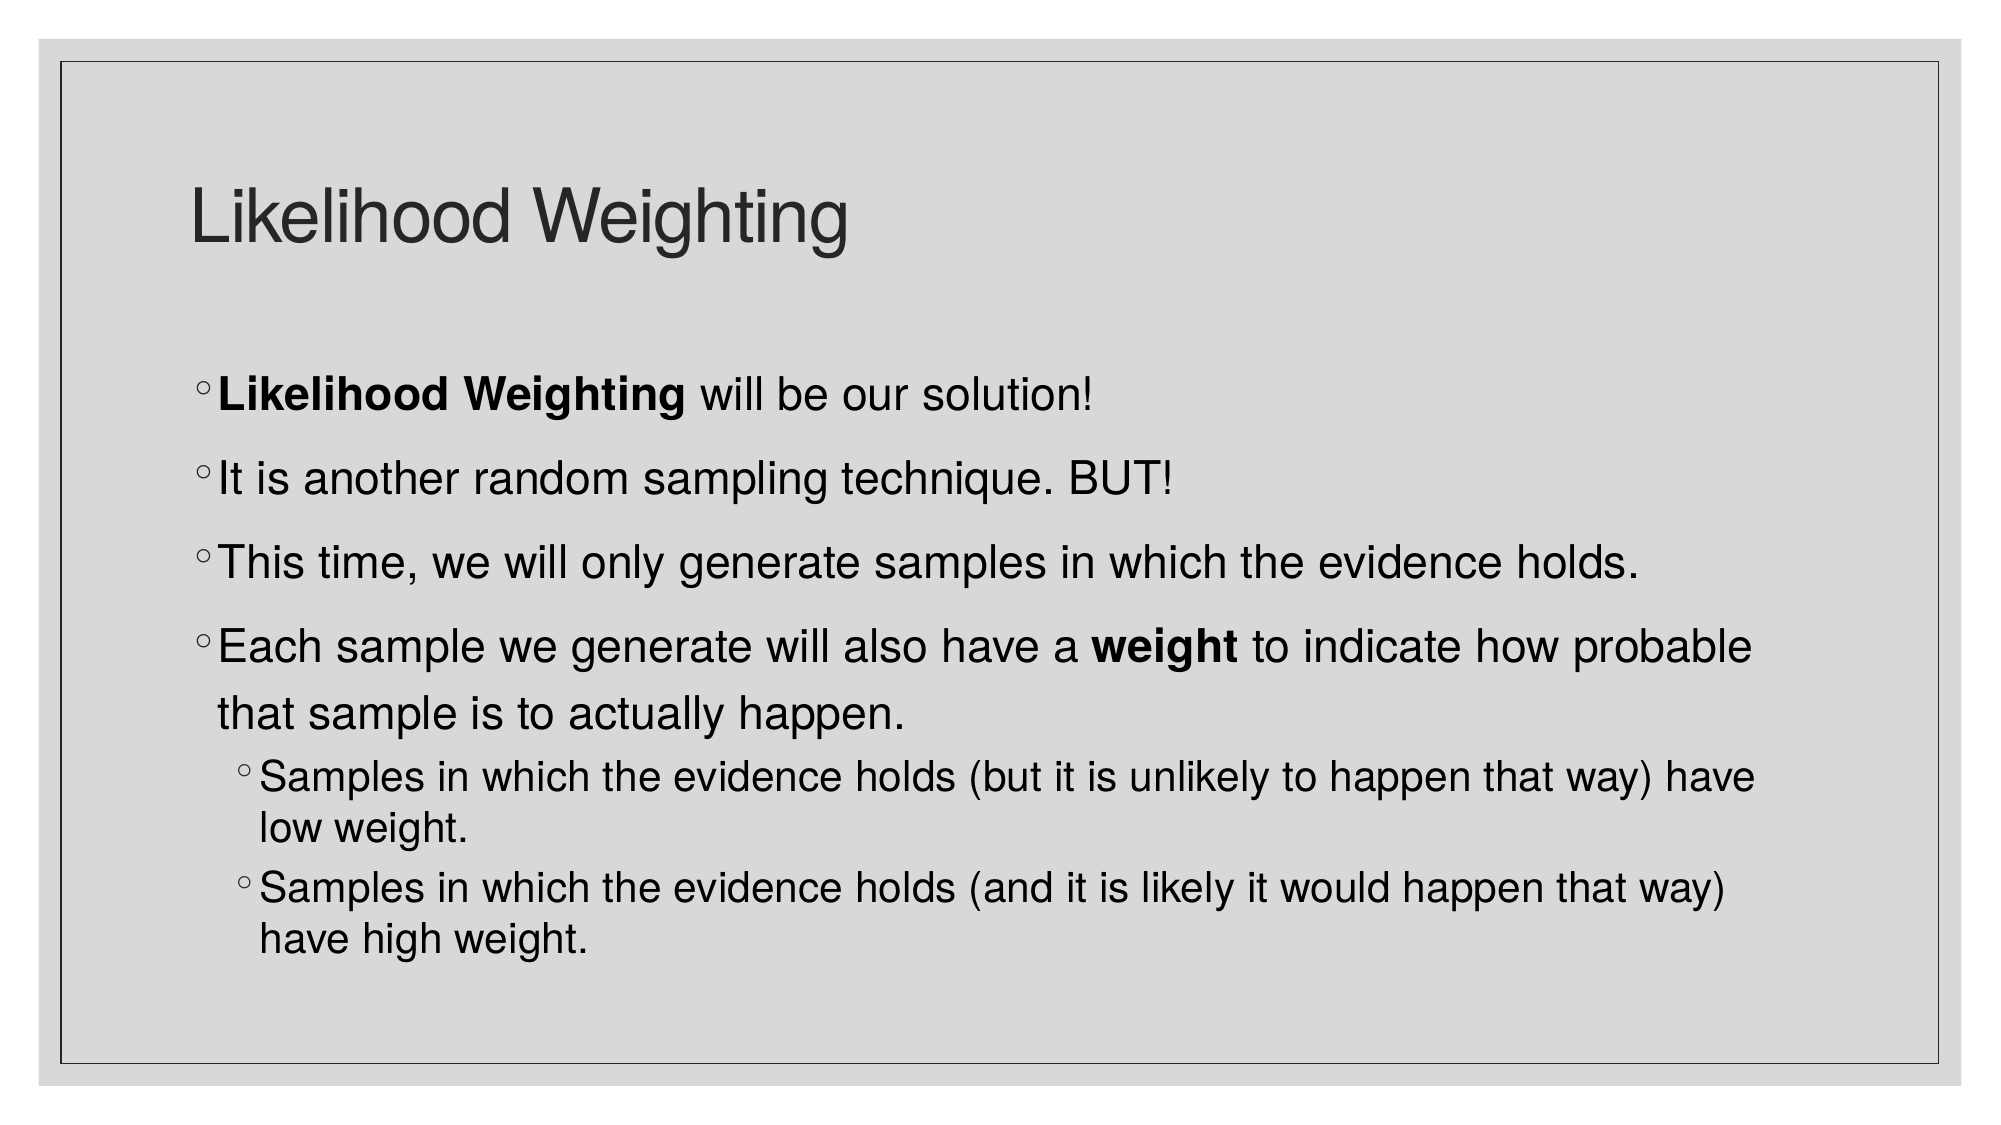

# Likelihood Weighting
Likelihood Weighting will be our solution!
It is another random sampling technique. BUT!
This time, we will only generate samples in which the evidence holds.
Each sample we generate will also have a weight to indicate how probable that sample is to actually happen.
Samples in which the evidence holds (but it is unlikely to happen that way) have low weight.
Samples in which the evidence holds (and it is likely it would happen that way) have high weight.